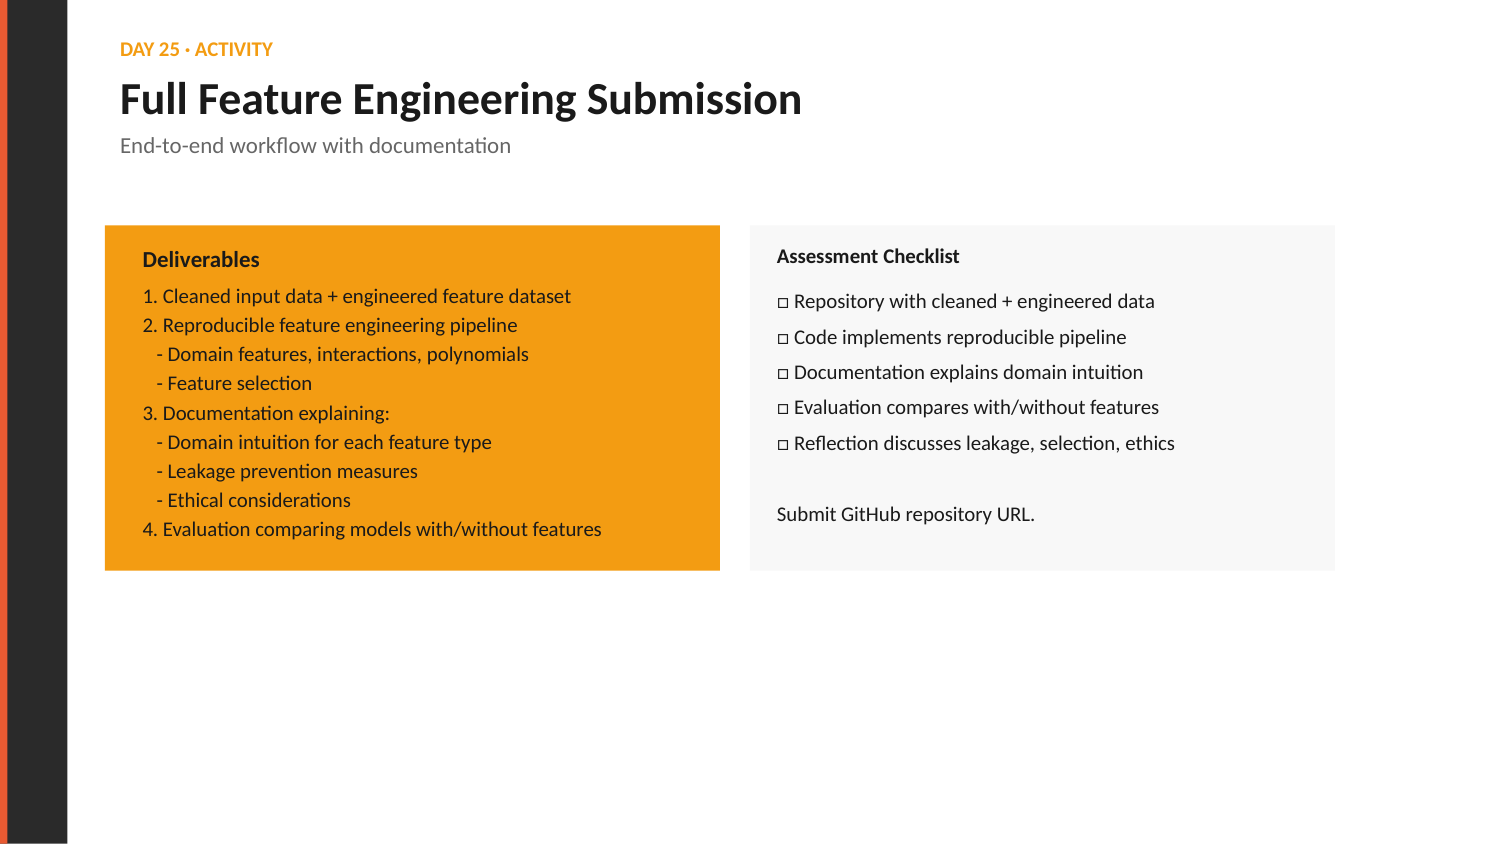

DAY 25 · ACTIVITY
Full Feature Engineering Submission
End-to-end workflow with documentation

Assessment Checklist
Deliverables
□ Repository with cleaned + engineered data
□ Code implements reproducible pipeline
□ Documentation explains domain intuition
□ Evaluation compares with/without features
□ Reflection discusses leakage, selection, ethics

Submit GitHub repository URL.
1. Cleaned input data + engineered feature dataset
2. Reproducible feature engineering pipeline
   - Domain features, interactions, polynomials
   - Feature selection
3. Documentation explaining:
   - Domain intuition for each feature type
   - Leakage prevention measures
   - Ethical considerations
4. Evaluation comparing models with/without features